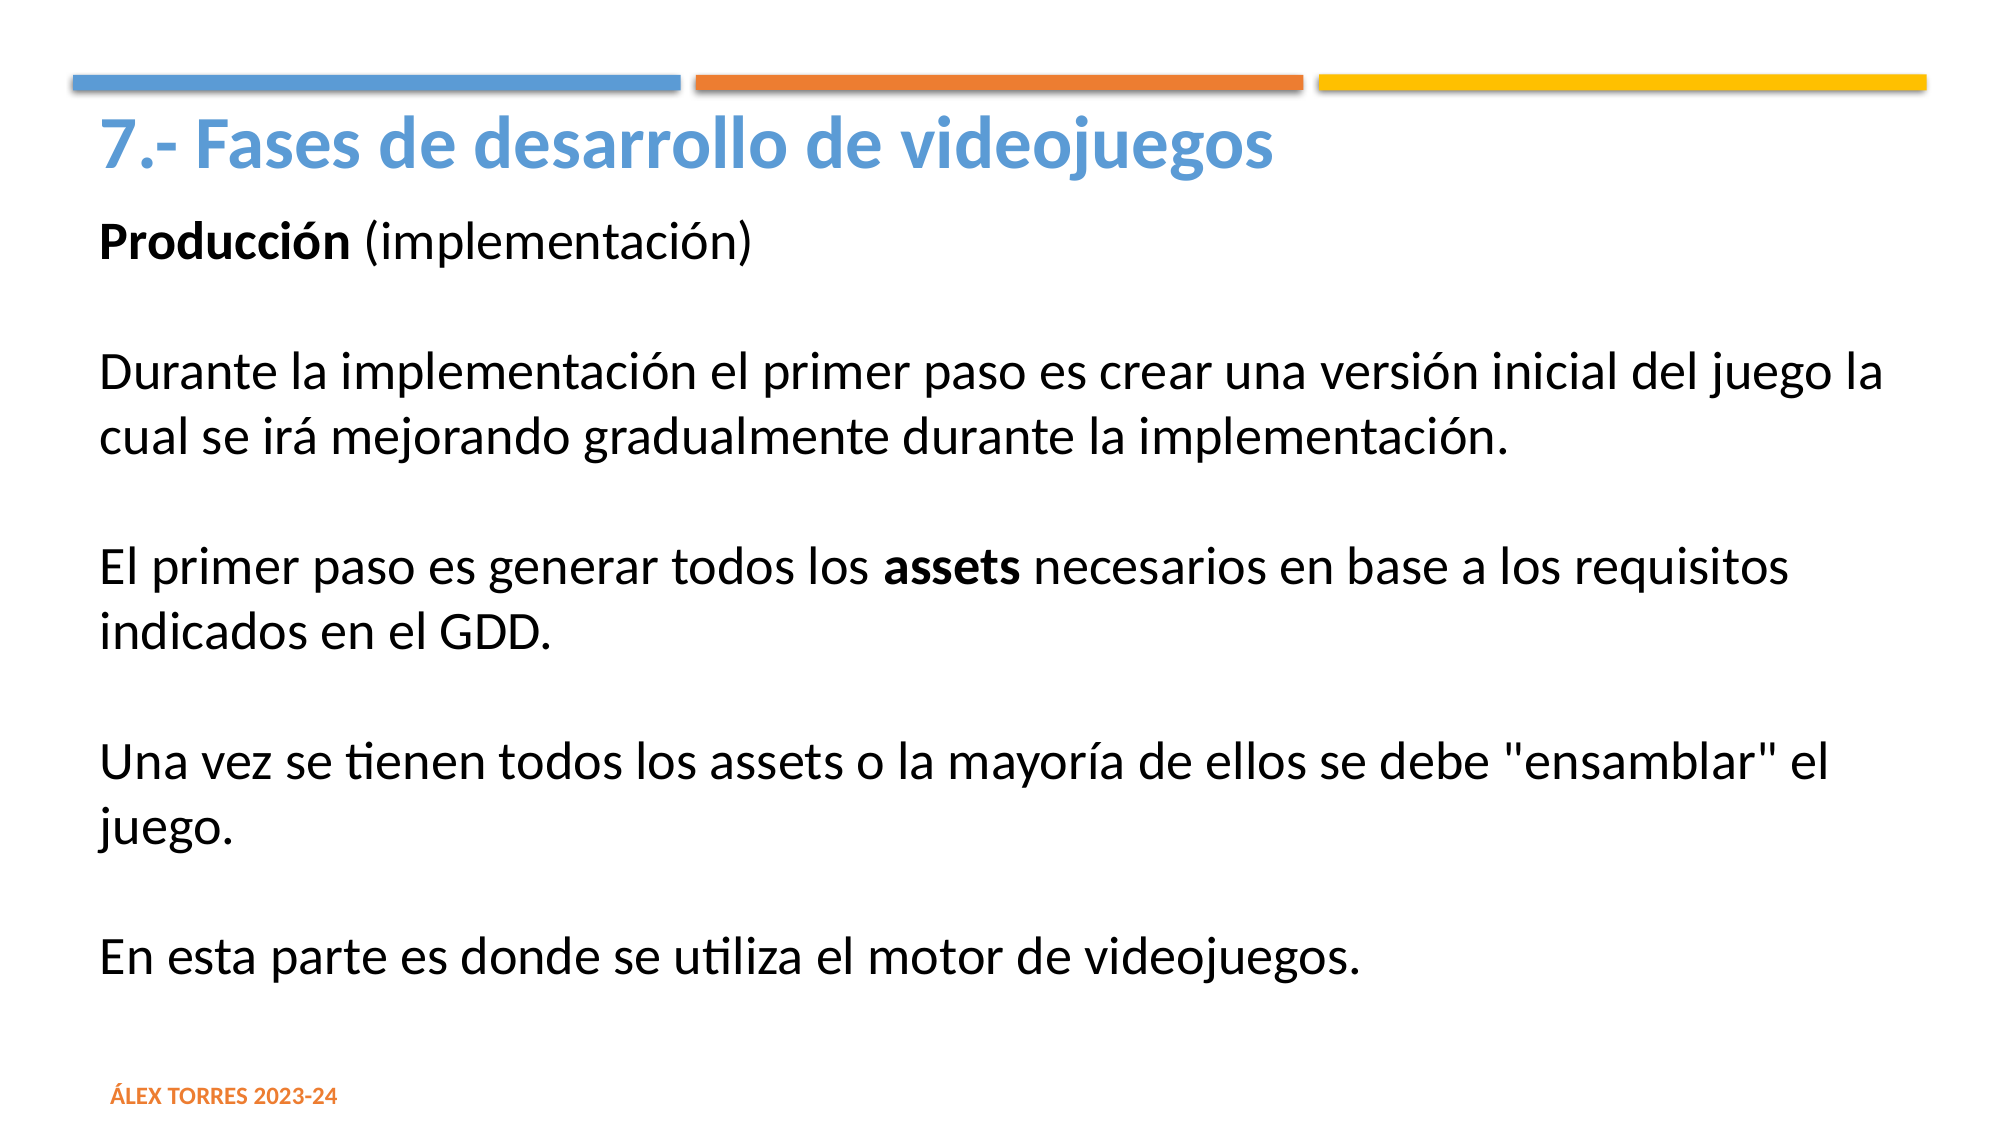

7.- Fases de desarrollo de videojuegos
Producción (implementación)

Durante la implementación el primer paso es crear una versión inicial del juego la cual se irá mejorando gradualmente durante la implementación.

El primer paso es generar todos los assets necesarios en base a los requisitos indicados en el GDD.

Una vez se tienen todos los assets o la mayoría de ellos se debe "ensamblar" el juego.

En esta parte es donde se utiliza el motor de videojuegos.